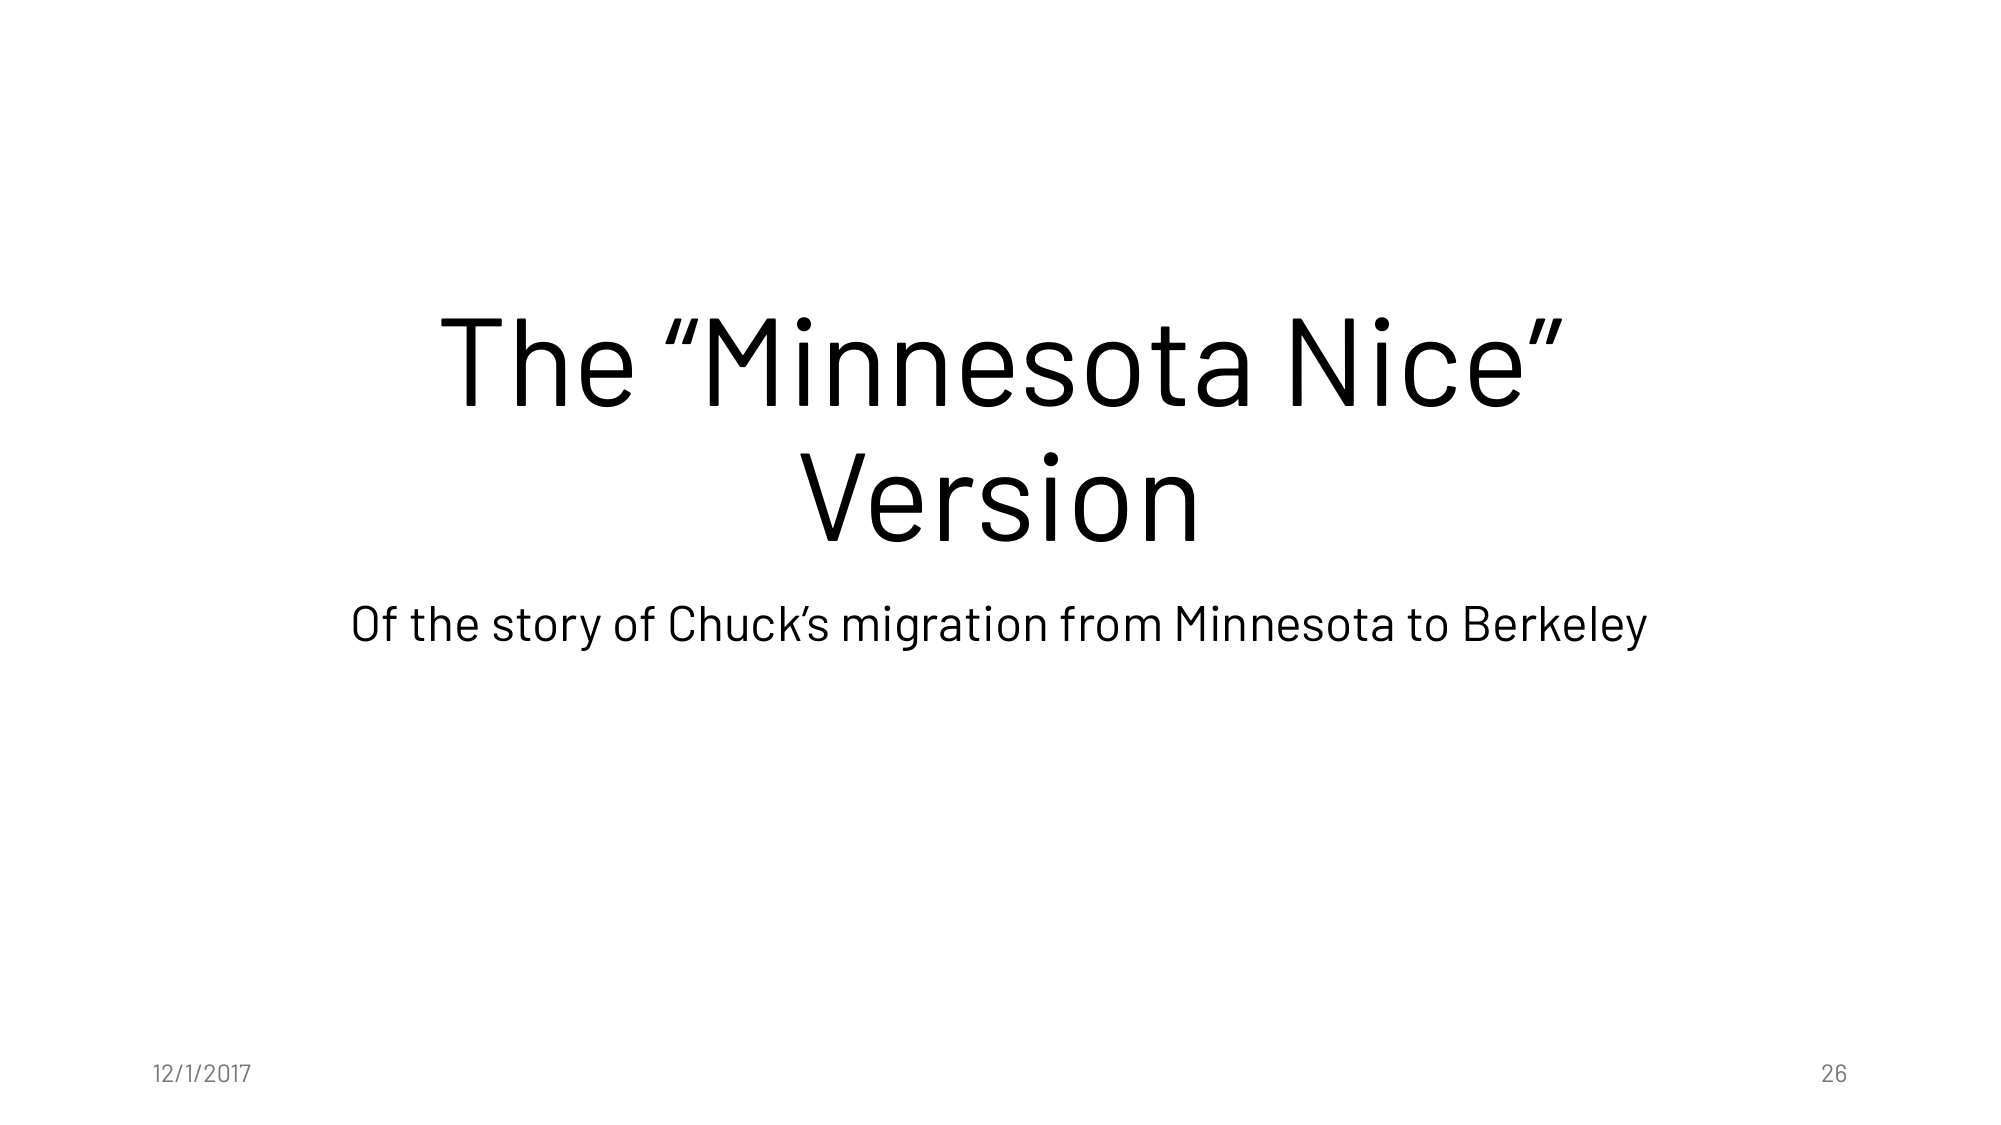

# The “Minnesota Nice” Version
Of the story of Chuck’s migration from Minnesota to Berkeley
12/1/2017
26